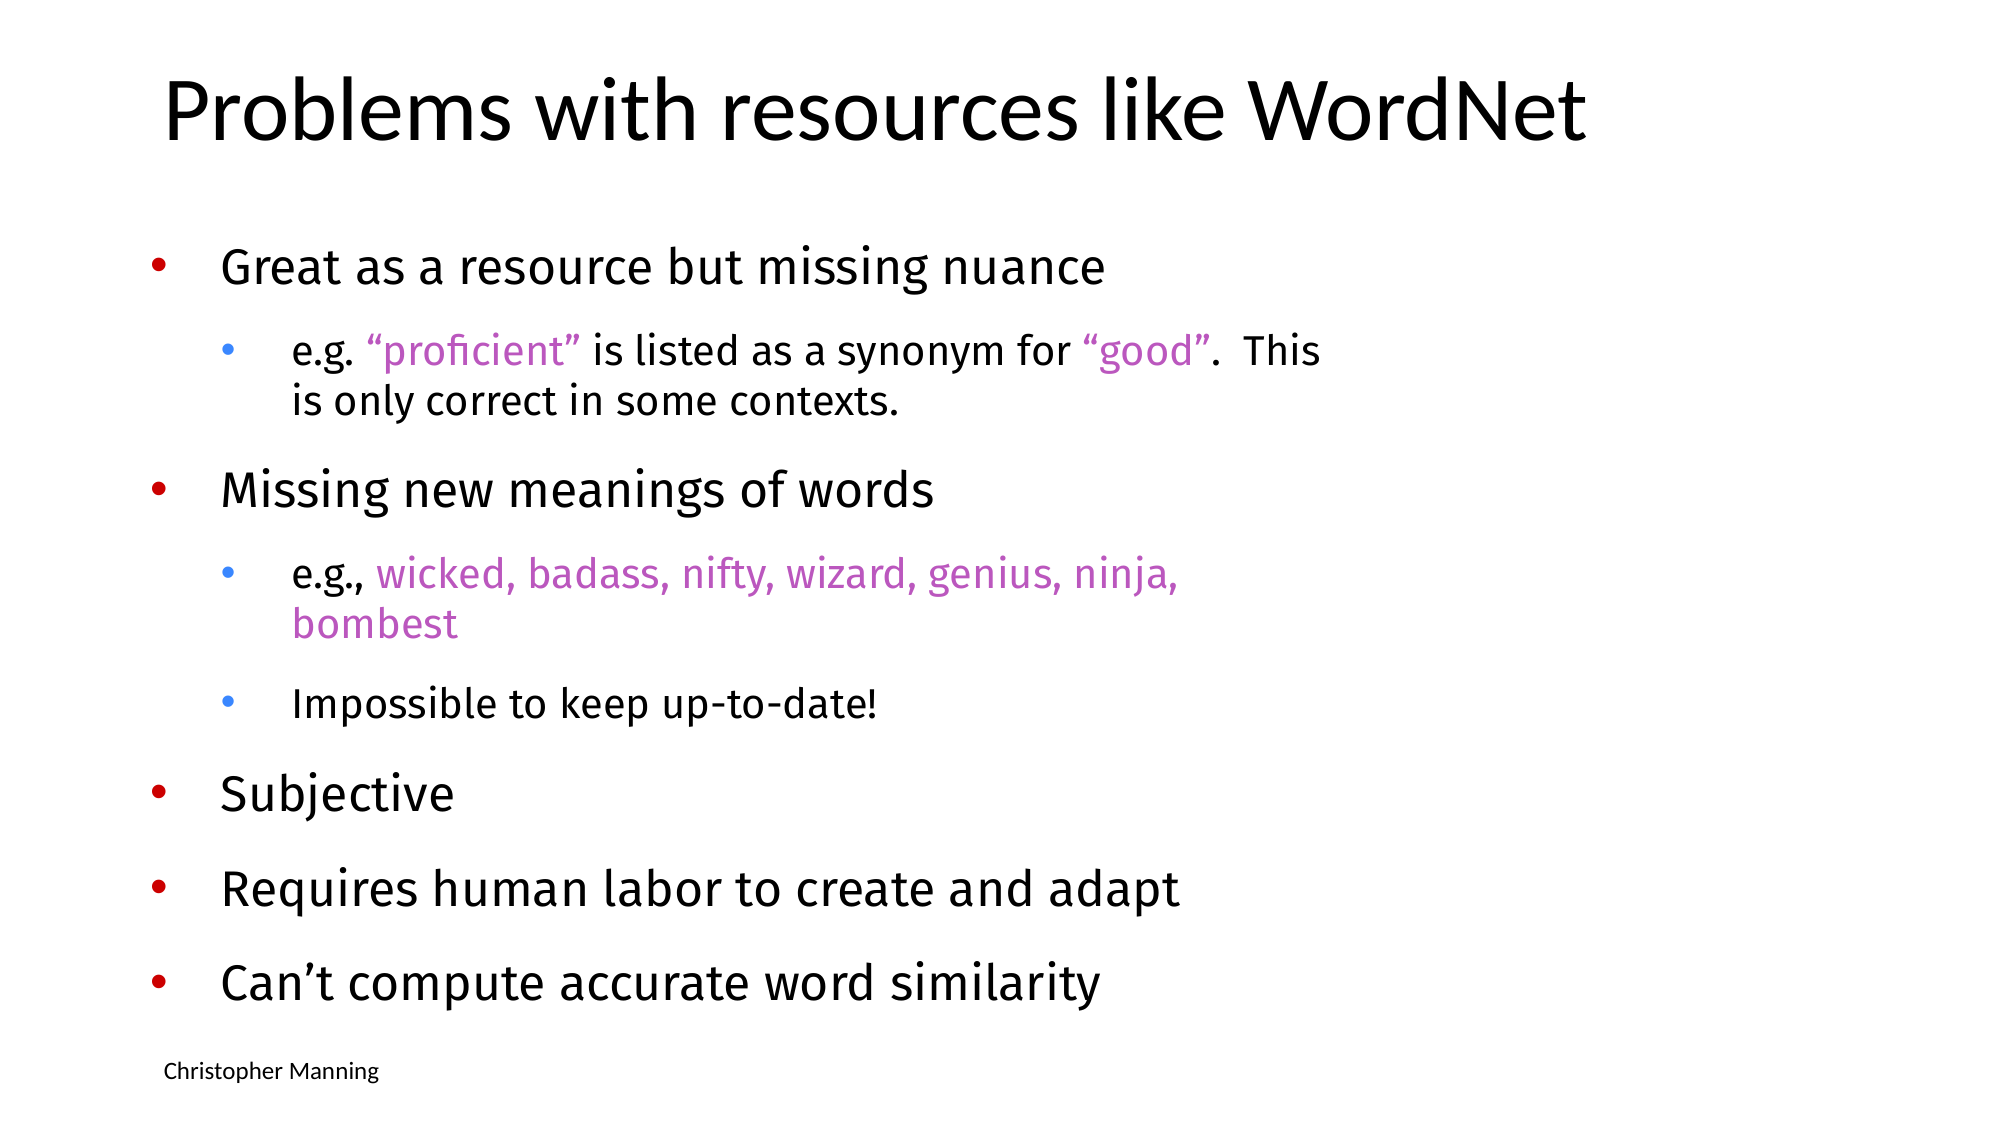

# Problems with resources like WordNet
Great as a resource but missing nuance
e.g. “proficient” is listed as a synonym for “good”.  This is only correct in some contexts.
Missing new meanings of words
e.g., wicked, badass, nifty, wizard, genius, ninja, bombest
Impossible to keep up-to-date!
Subjective
Requires human labor to create and adapt
Can’t compute accurate word similarity
Christopher Manning